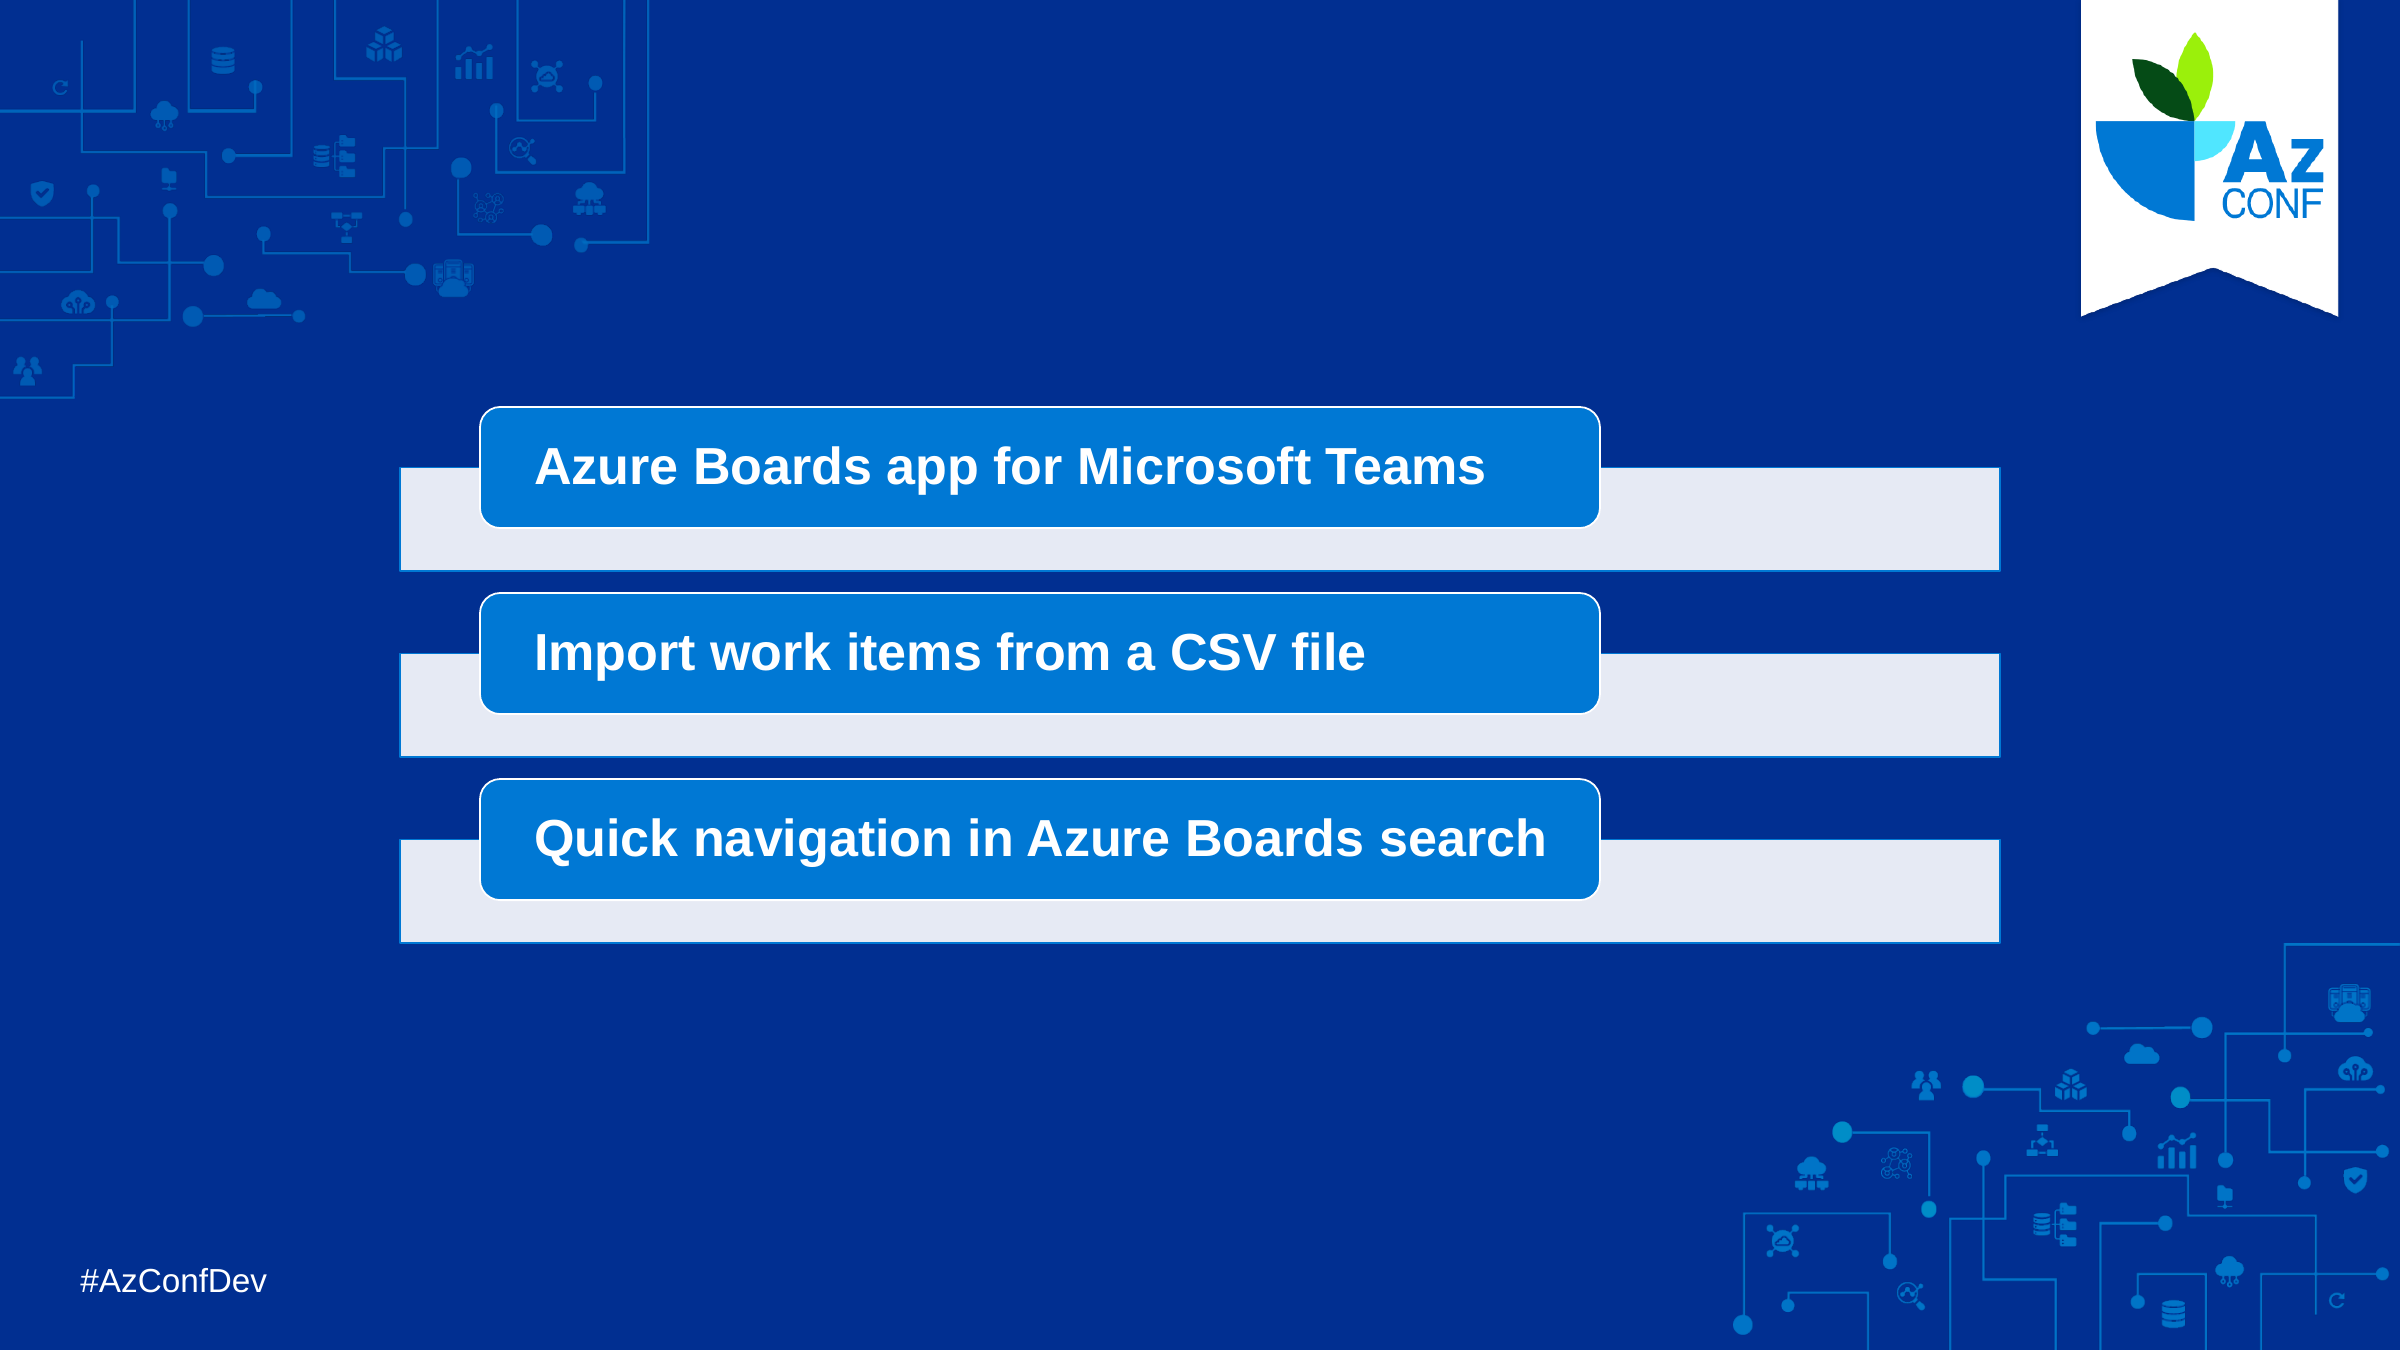

Azure Boards app for Microsoft Teams
Import work items from a CSV file
Quick navigation in Azure Boards search